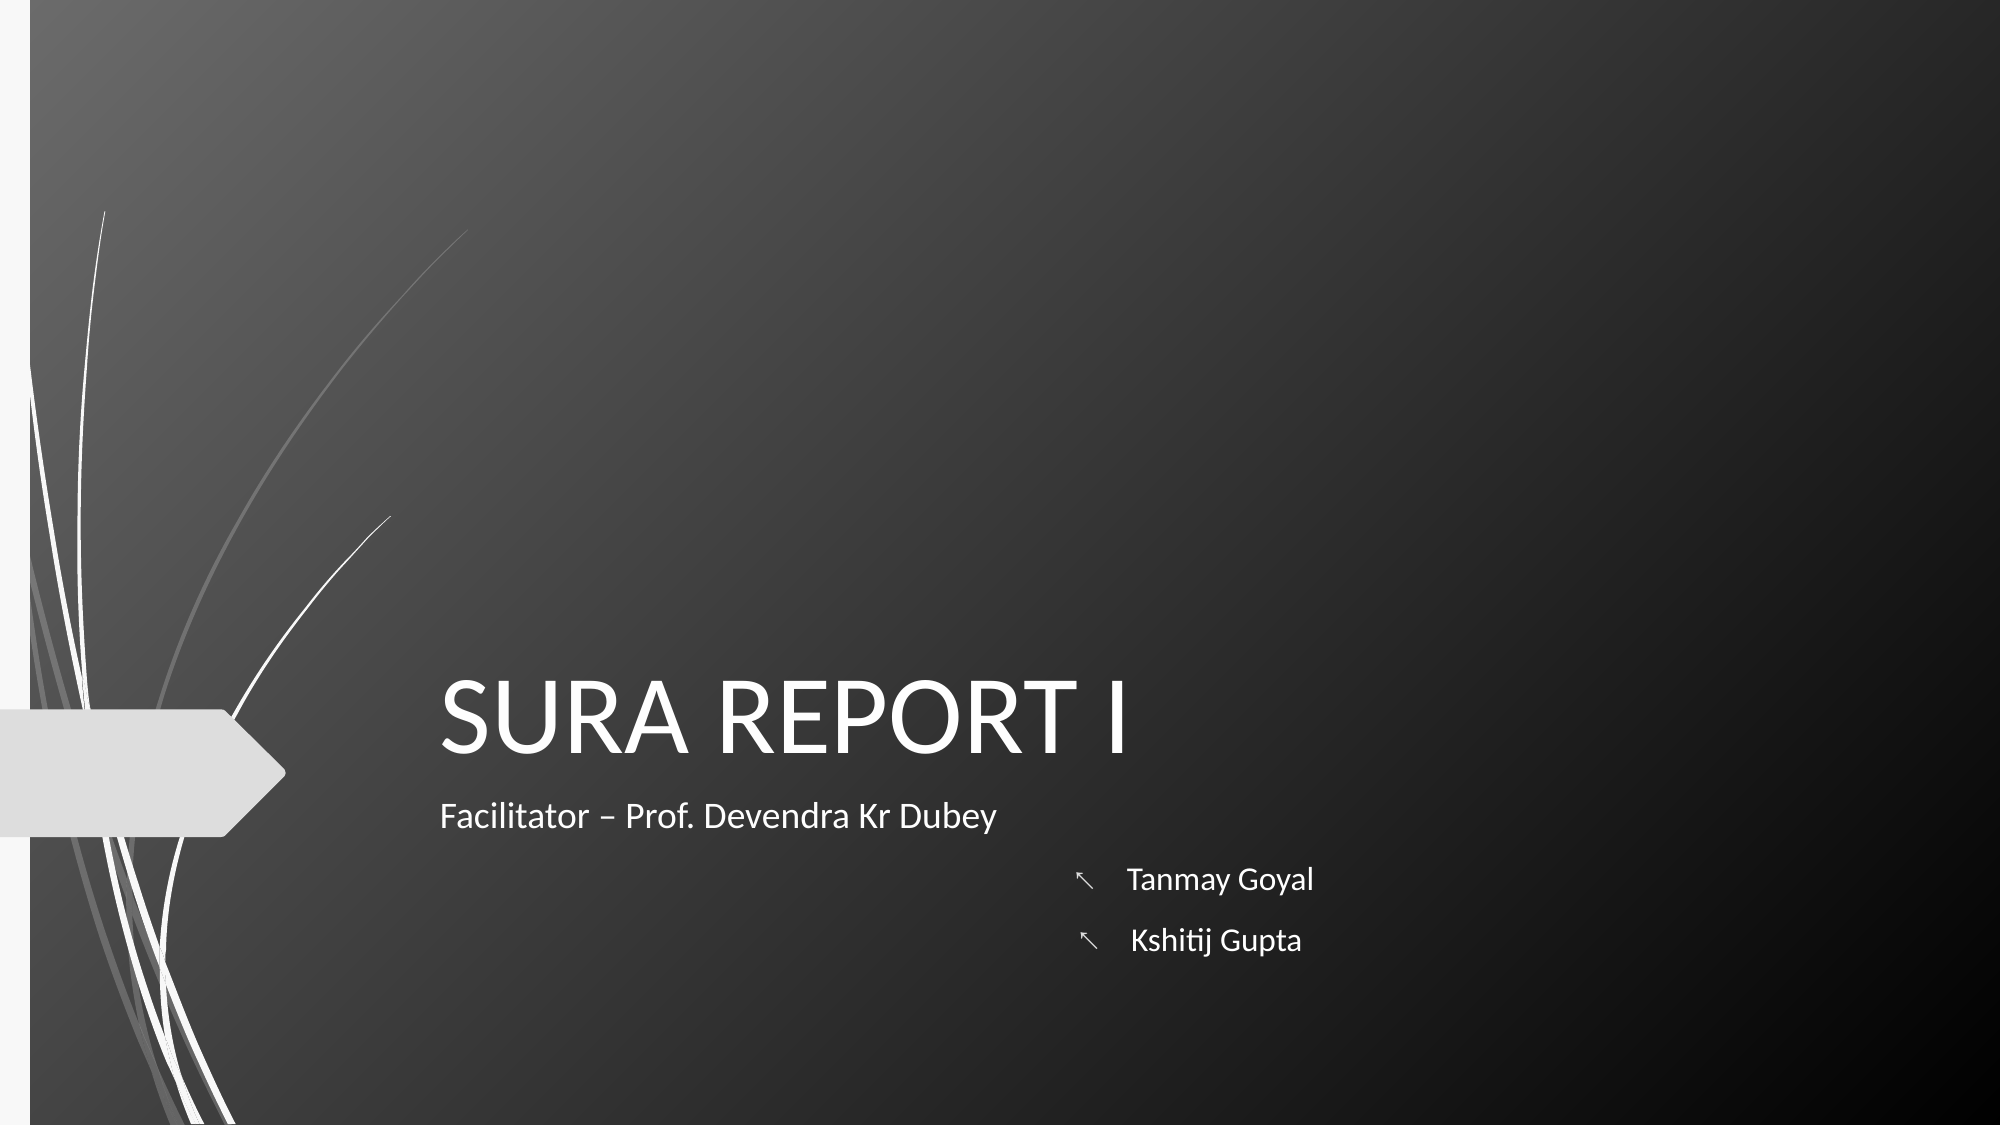

# SURA REPORT I
Facilitator – Prof. Devendra Kr Dubey
 Tanmay Goyal
 Kshitij Gupta